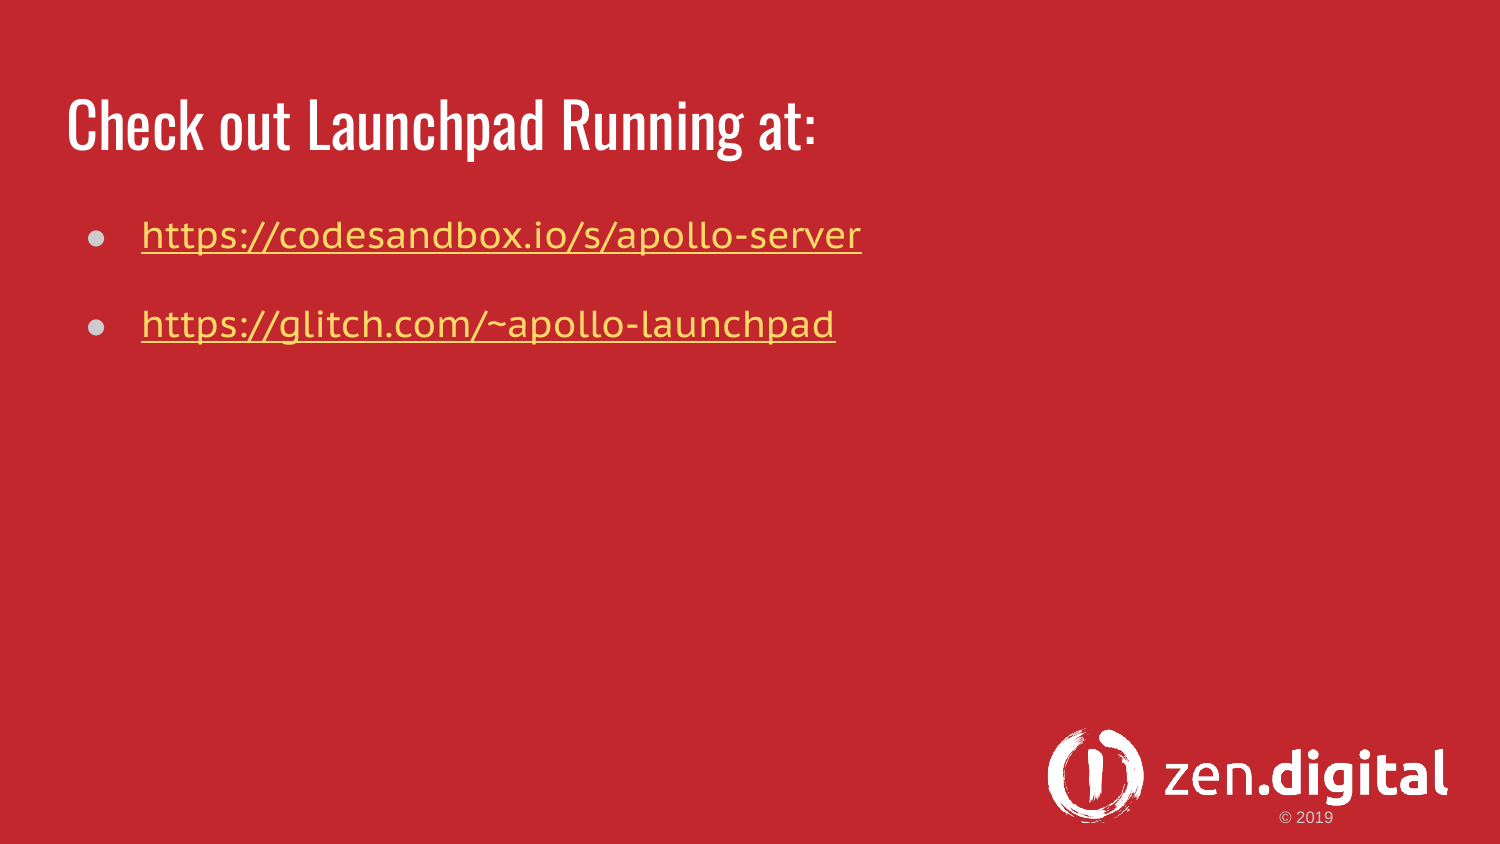

# Check out Launchpad Running at:
https://codesandbox.io/s/apollo-server
https://glitch.com/~apollo-launchpad